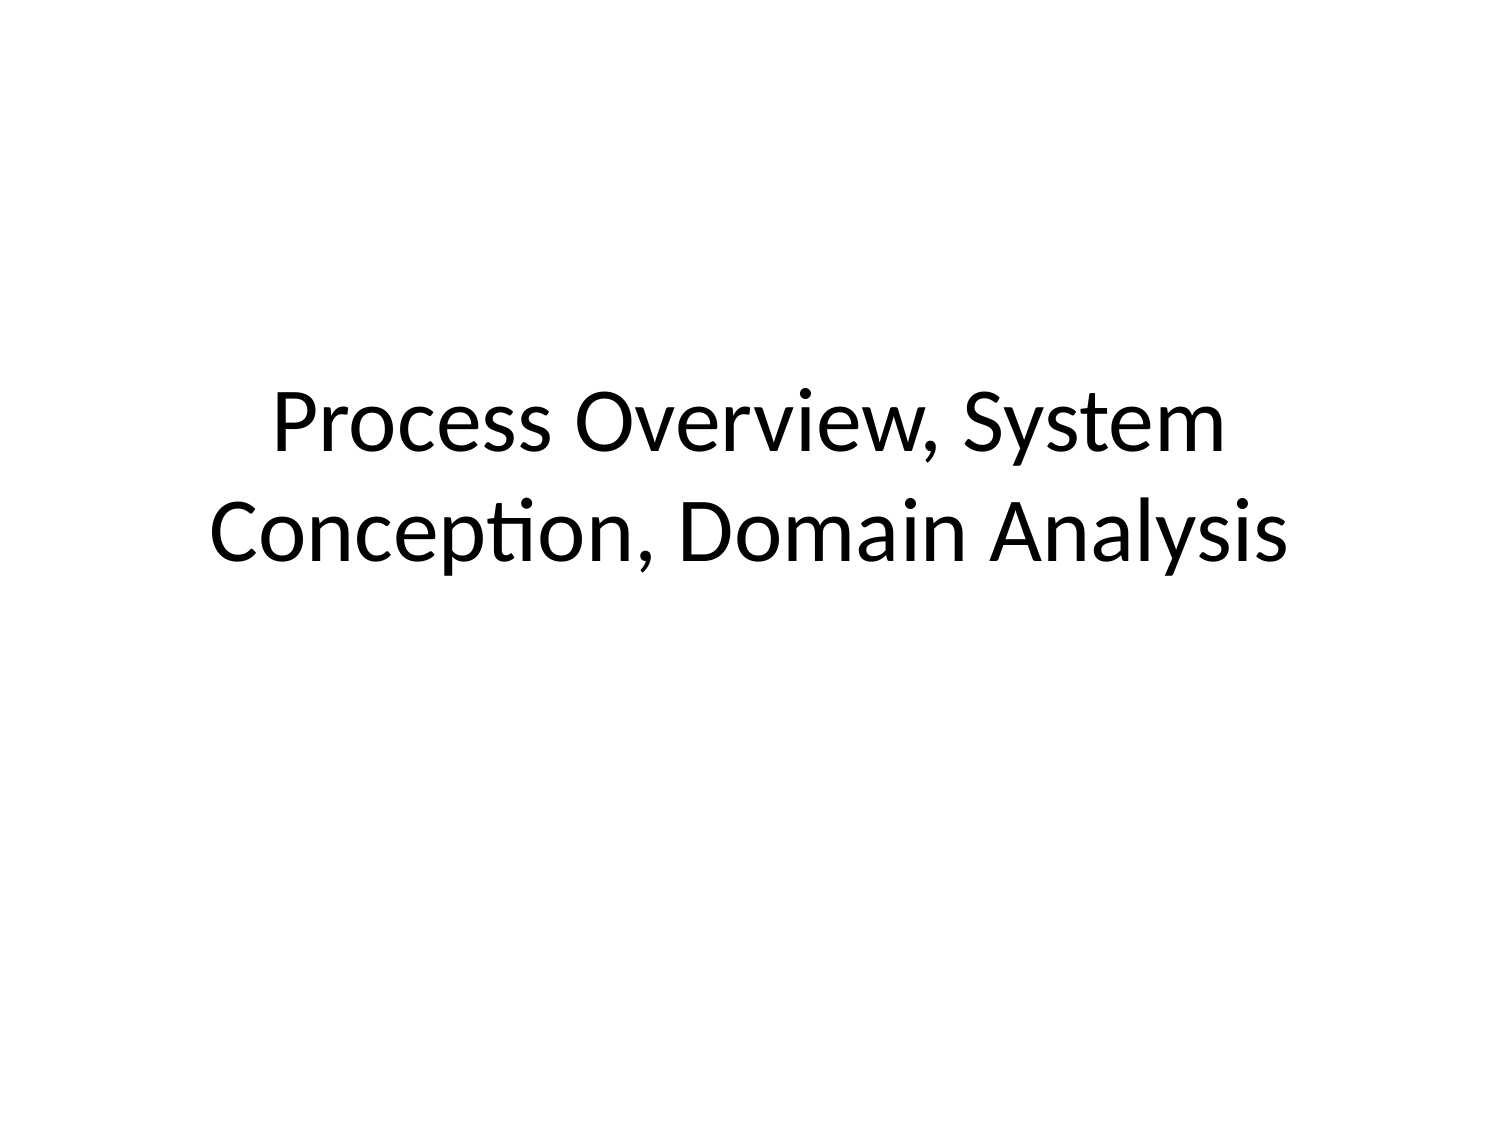

# Process Overview, System Conception, Domain Analysis